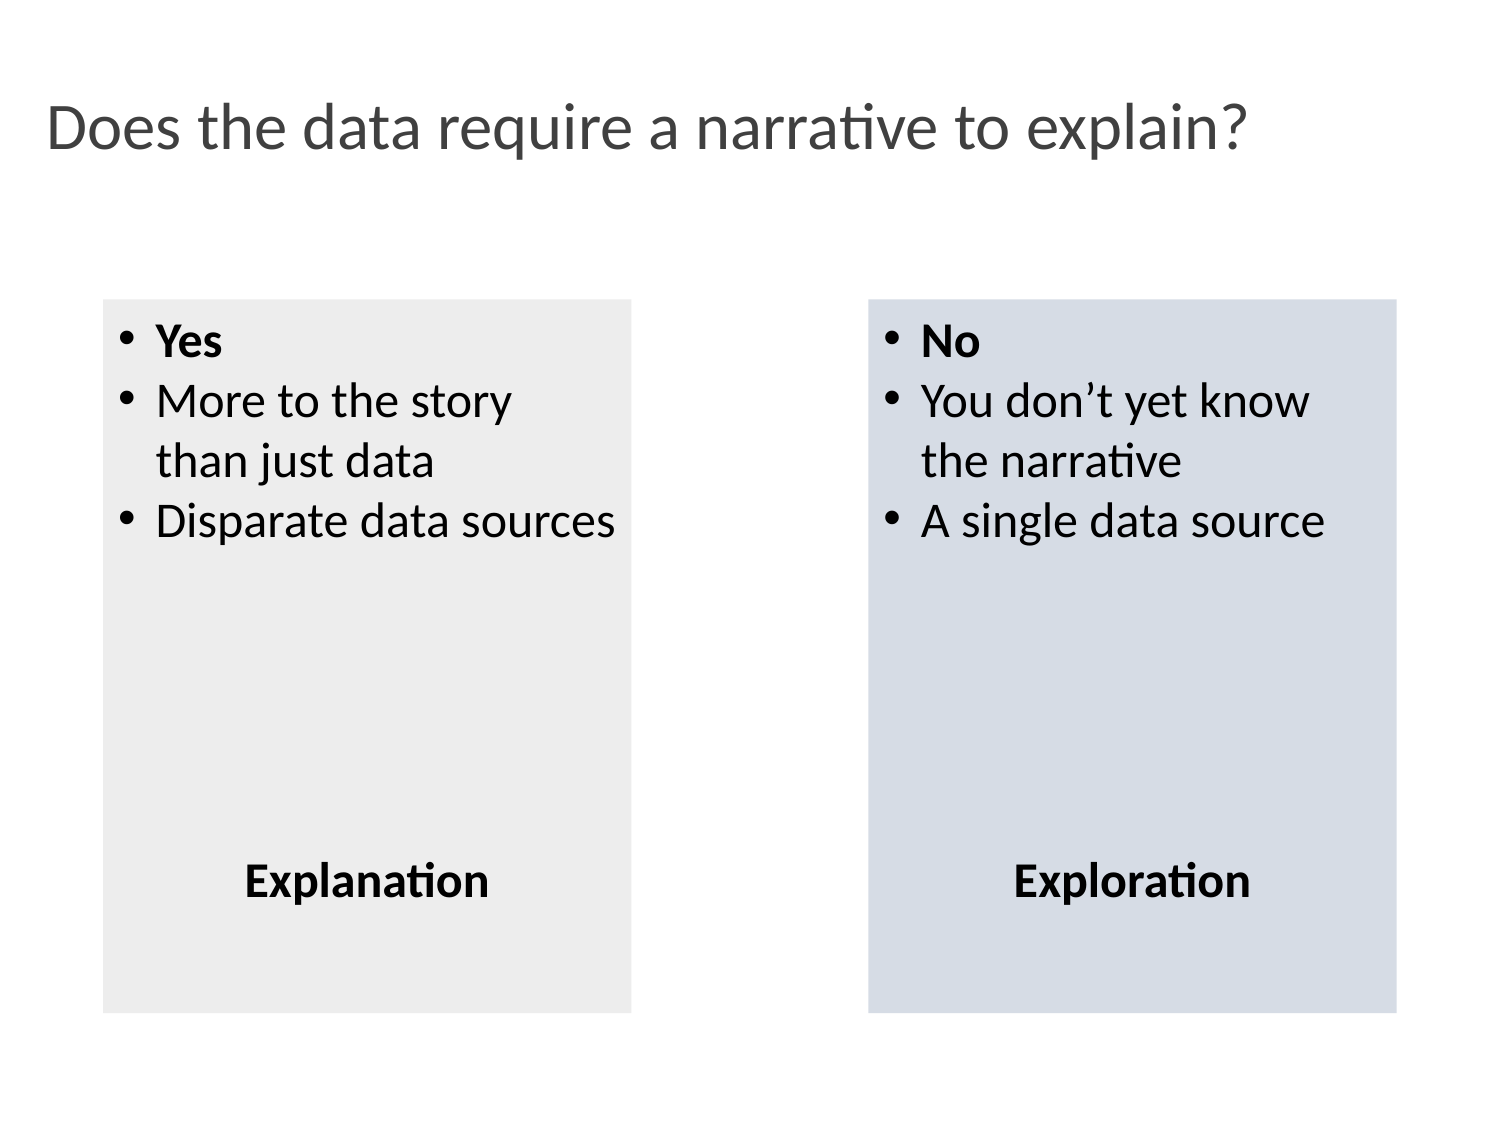

# Does the data require a narrative to explain?
Yes
More to the story than just data
Disparate data sources

Explanation
No
You don’t yet know the narrative
A single data source

Exploration